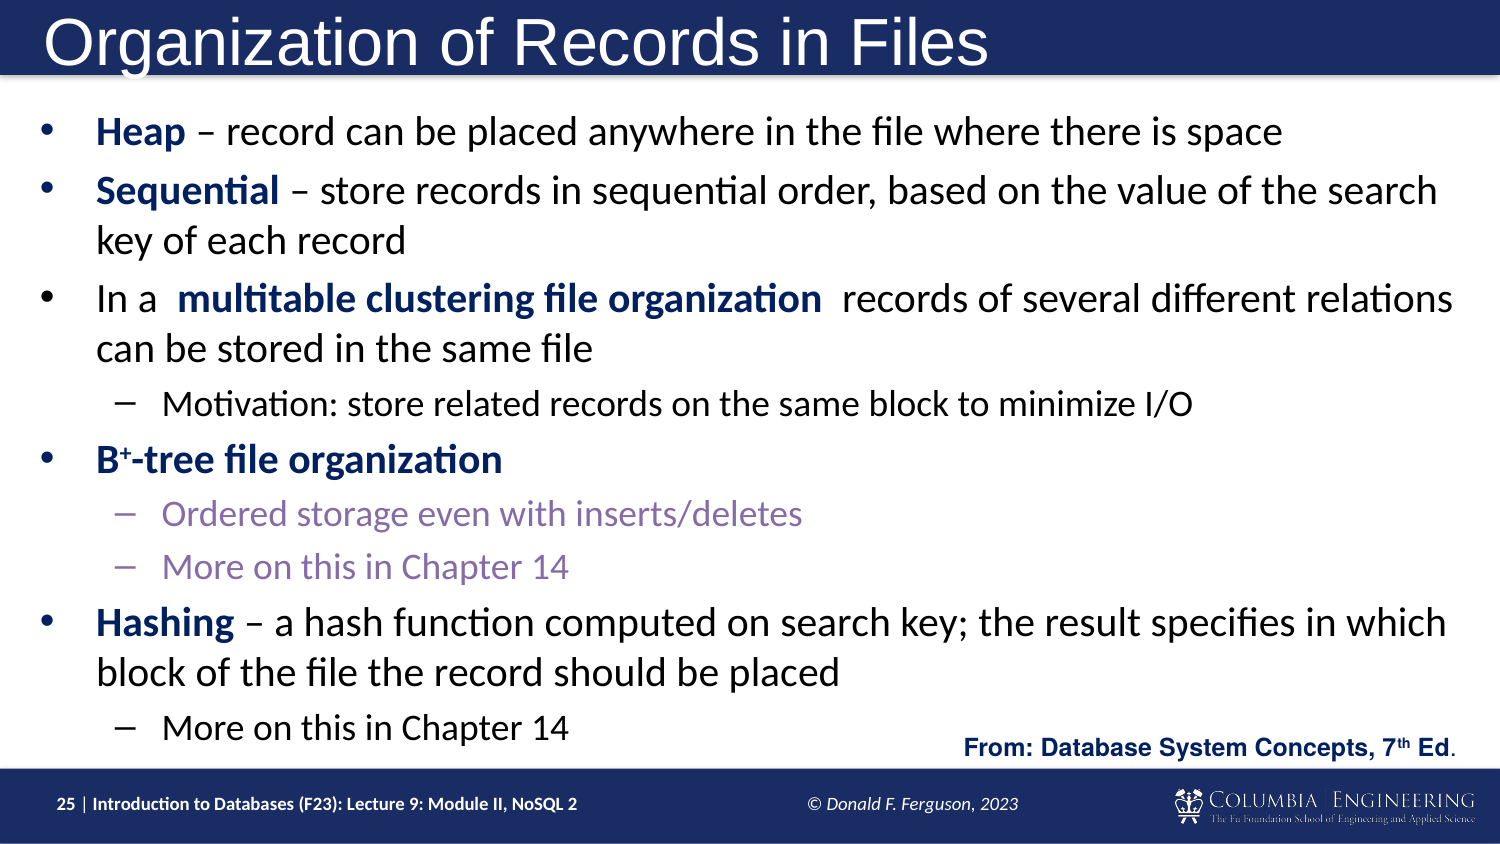

# Organization of Records in Files
Heap – record can be placed anywhere in the file where there is space
Sequential – store records in sequential order, based on the value of the search key of each record
In a  multitable clustering file organization  records of several different relations can be stored in the same file
Motivation: store related records on the same block to minimize I/O
B+-tree file organization
Ordered storage even with inserts/deletes
More on this in Chapter 14
Hashing – a hash function computed on search key; the result specifies in which block of the file the record should be placed
More on this in Chapter 14

From: Database System Concepts, 7th Ed.